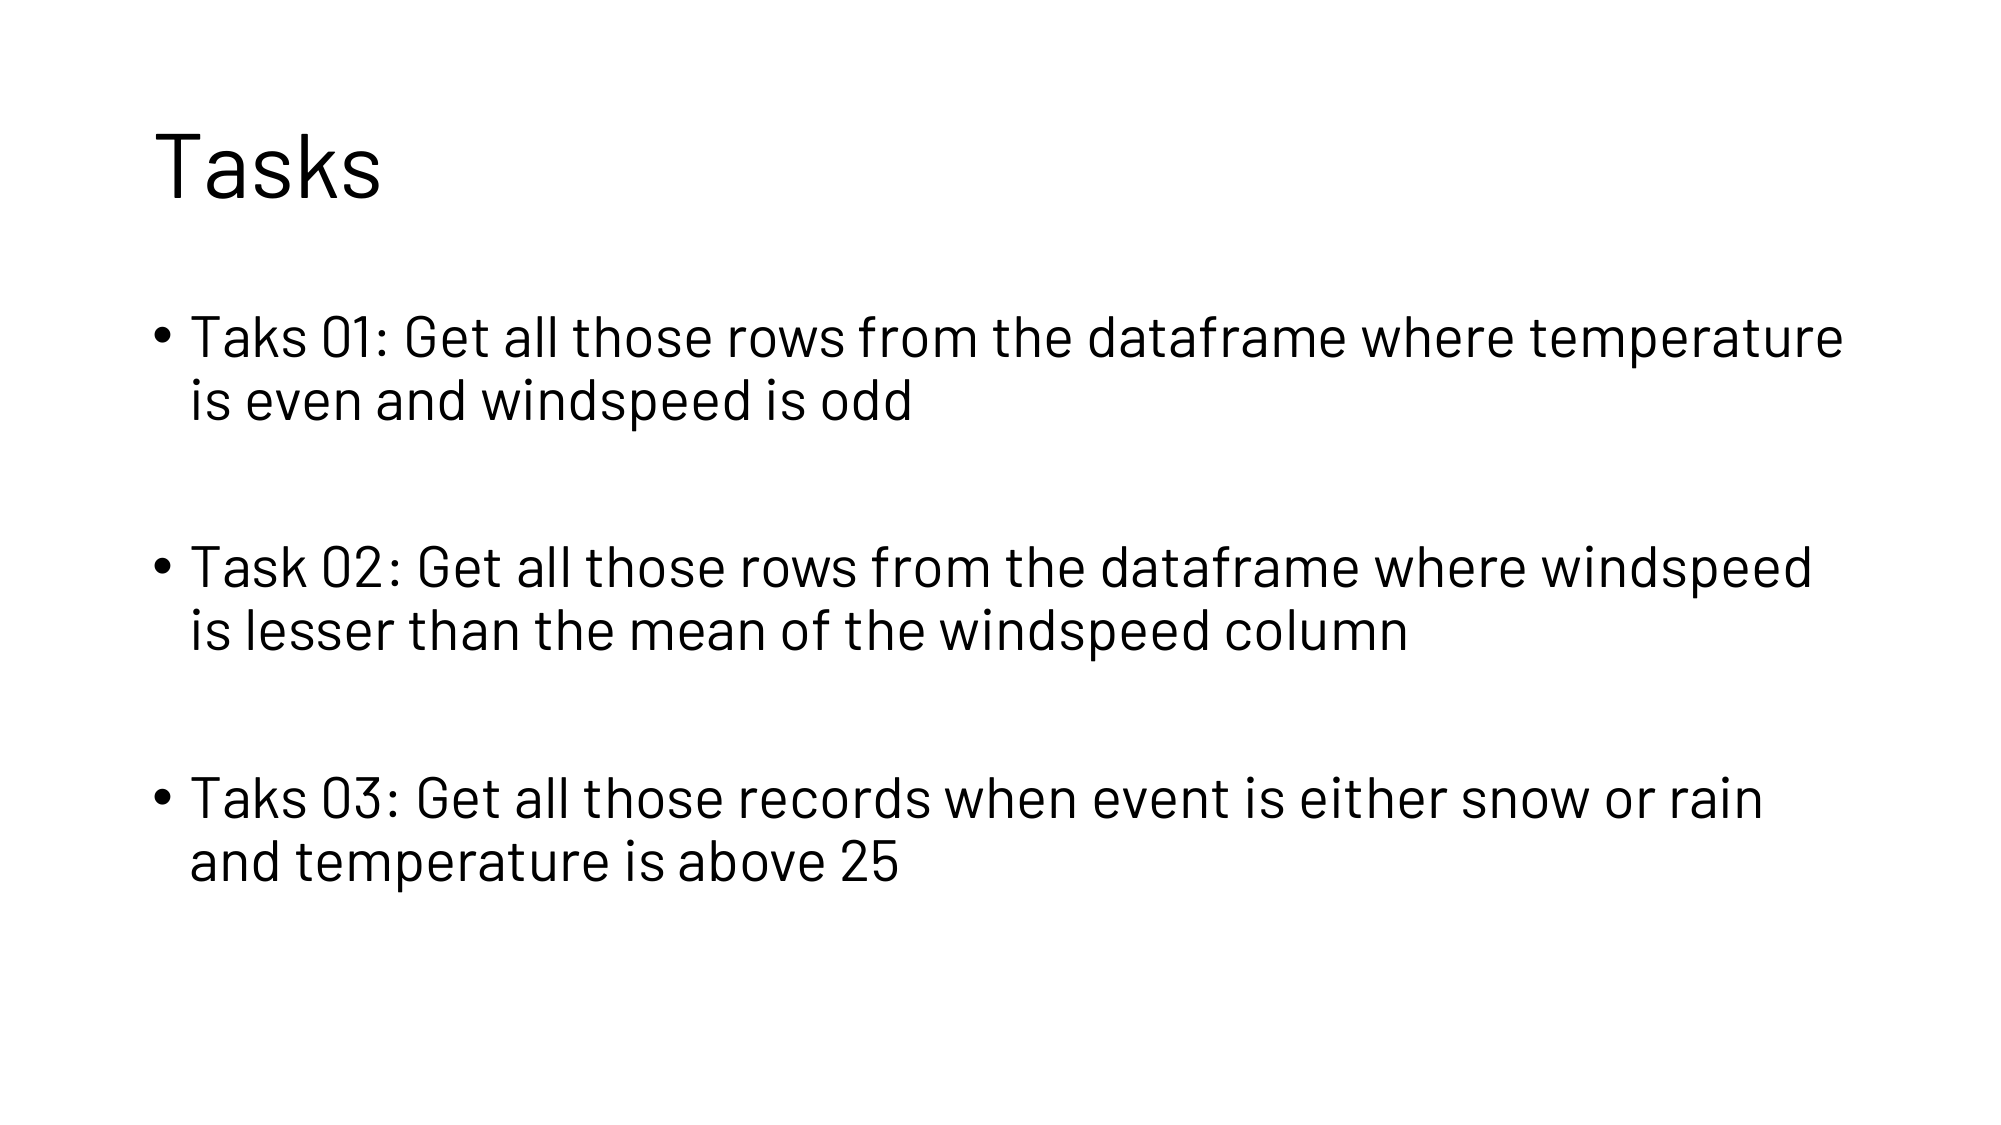

# Tasks
Taks 01: Get all those rows from the dataframe where temperature is even and windspeed is odd

Task 02: Get all those rows from the dataframe where windspeed is lesser than the mean of the windspeed column

Taks 03: Get all those records when event is either snow or rain and temperature is above 25